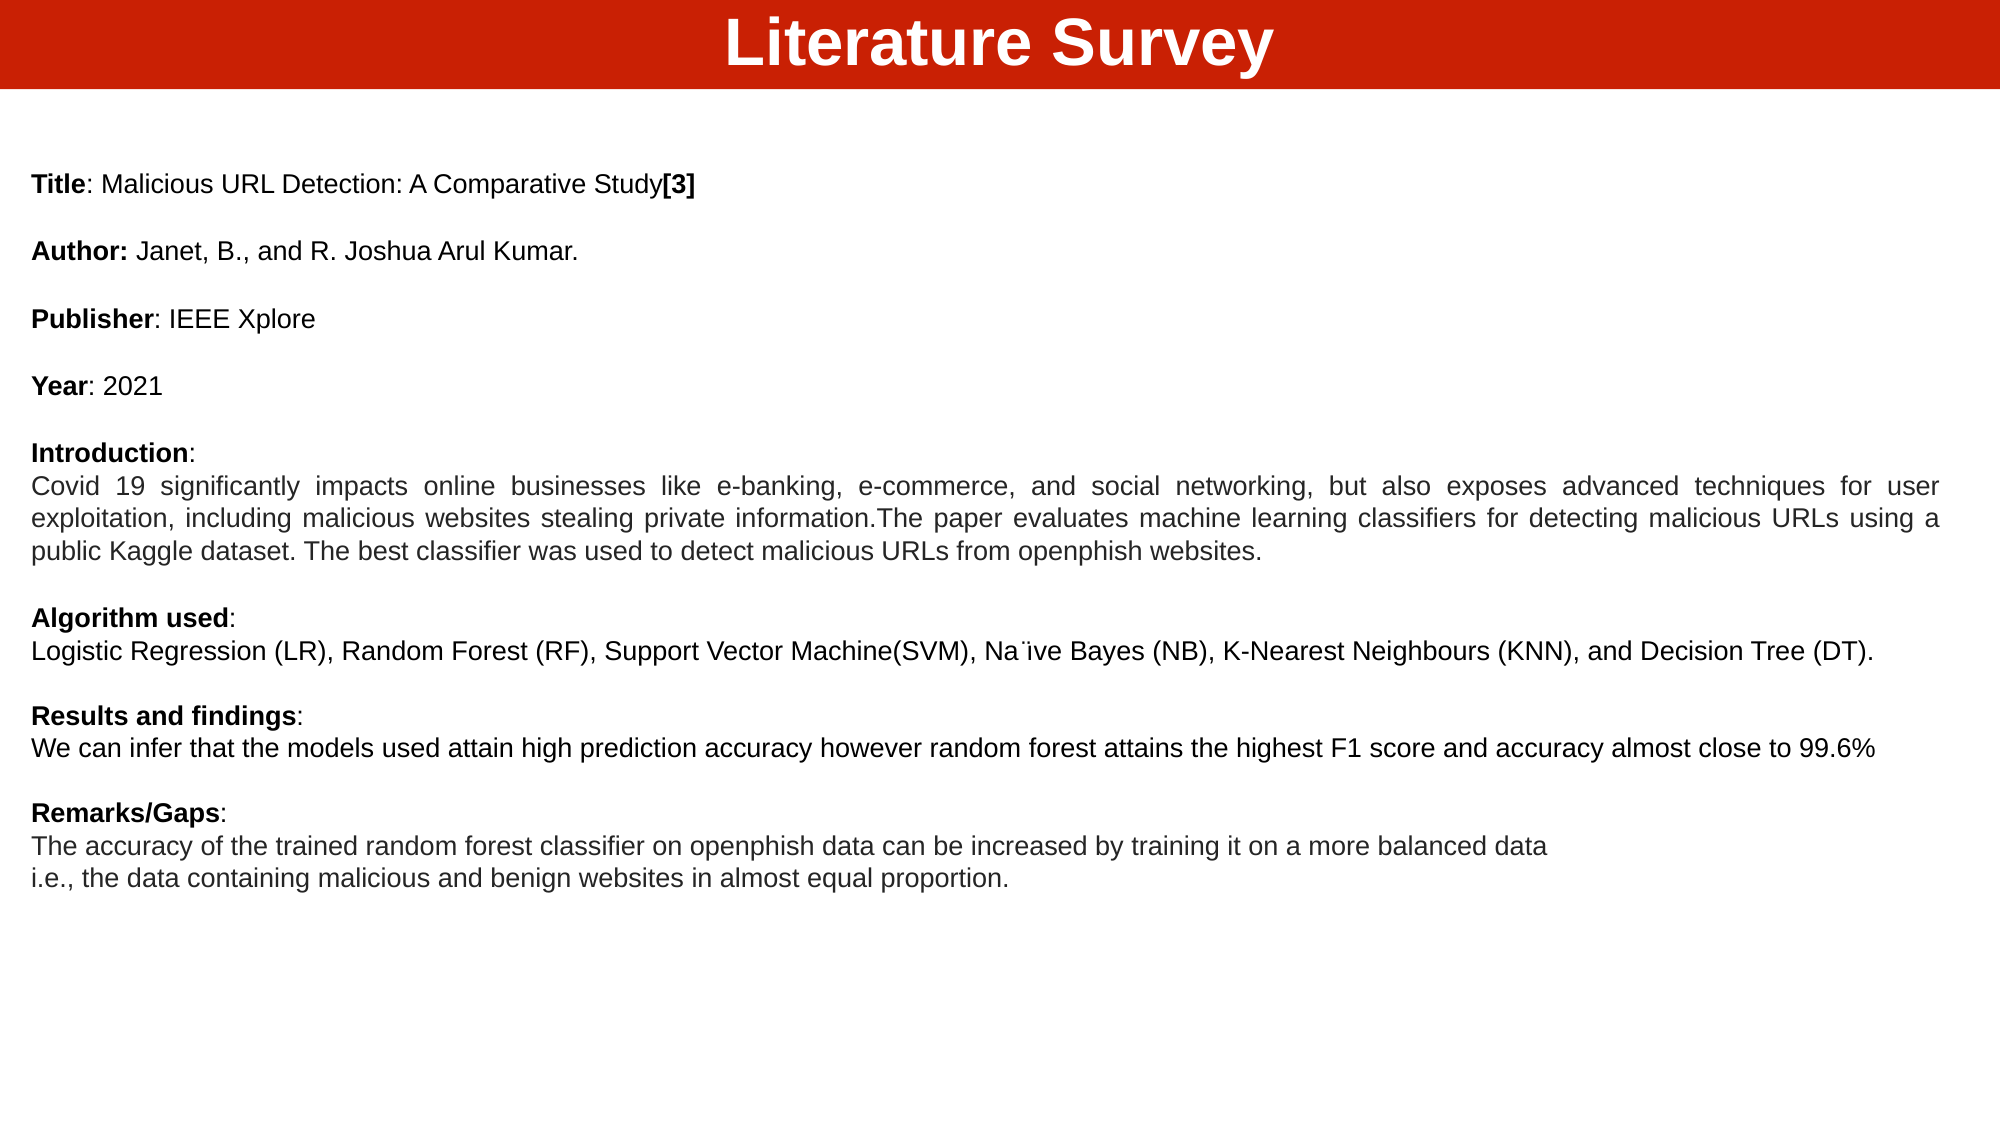

Literature Survey
Title: Malicious URL Detection: A Comparative Study[3]

Author: Janet, B., and R. Joshua Arul Kumar.

Publisher: IEEE Xplore

Year: 2021

Introduction:
Covid 19 significantly impacts online businesses like e-banking, e-commerce, and social networking, but also exposes advanced techniques for user exploitation, including malicious websites stealing private information.The paper evaluates machine learning classifiers for detecting malicious URLs using a public Kaggle dataset. The best classifier was used to detect malicious URLs from openphish websites.

Algorithm used:
Logistic Regression (LR), Random Forest (RF), Support Vector Machine(SVM), Na ̈ıve Bayes (NB), K-Nearest Neighbours (KNN), and Decision Tree (DT).

Results and findings:
We can infer that the models used attain high prediction accuracy however random forest attains the highest F1 score and accuracy almost close to 99.6%

Remarks/Gaps:
The accuracy of the trained random forest classifier on openphish data can be increased by training it on a more balanced data
i.e., the data containing malicious and benign websites in almost equal proportion.